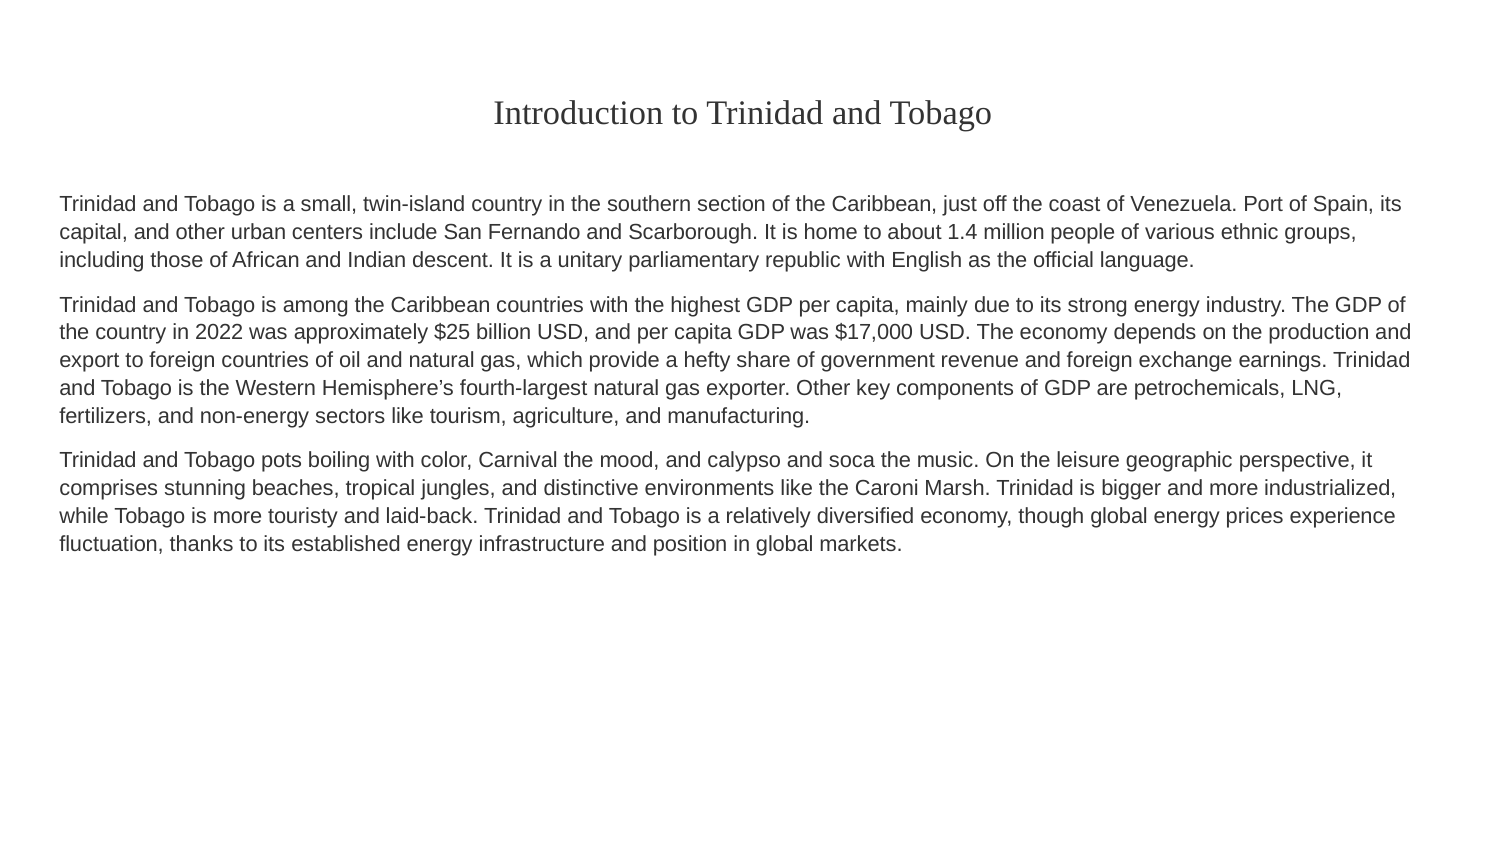

# Introduction to Trinidad and Tobago

Trinidad and Tobago is a small, twin-island country in the southern section of the Caribbean, just off the coast of Venezuela. Port of Spain, its capital, and other urban centers include San Fernando and Scarborough. It is home to about 1.4 million people of various ethnic groups, including those of African and Indian descent. It is a unitary parliamentary republic with English as the official language.
Trinidad and Tobago is among the Caribbean countries with the highest GDP per capita, mainly due to its strong energy industry. The GDP of the country in 2022 was approximately $25 billion USD, and per capita GDP was $17,000 USD. The economy depends on the production and export to foreign countries of oil and natural gas, which provide a hefty share of government revenue and foreign exchange earnings. Trinidad and Tobago is the Western Hemisphere’s fourth-largest natural gas exporter. Other key components of GDP are petrochemicals, LNG, fertilizers, and non-energy sectors like tourism, agriculture, and manufacturing.
Trinidad and Tobago pots boiling with color, Carnival the mood, and calypso and soca the music. On the leisure geographic perspective, it comprises stunning beaches, tropical jungles, and distinctive environments like the Caroni Marsh. Trinidad is bigger and more industrialized, while Tobago is more touristy and laid-back. Trinidad and Tobago is a relatively diversified economy, though global energy prices experience fluctuation, thanks to its established energy infrastructure and position in global markets.